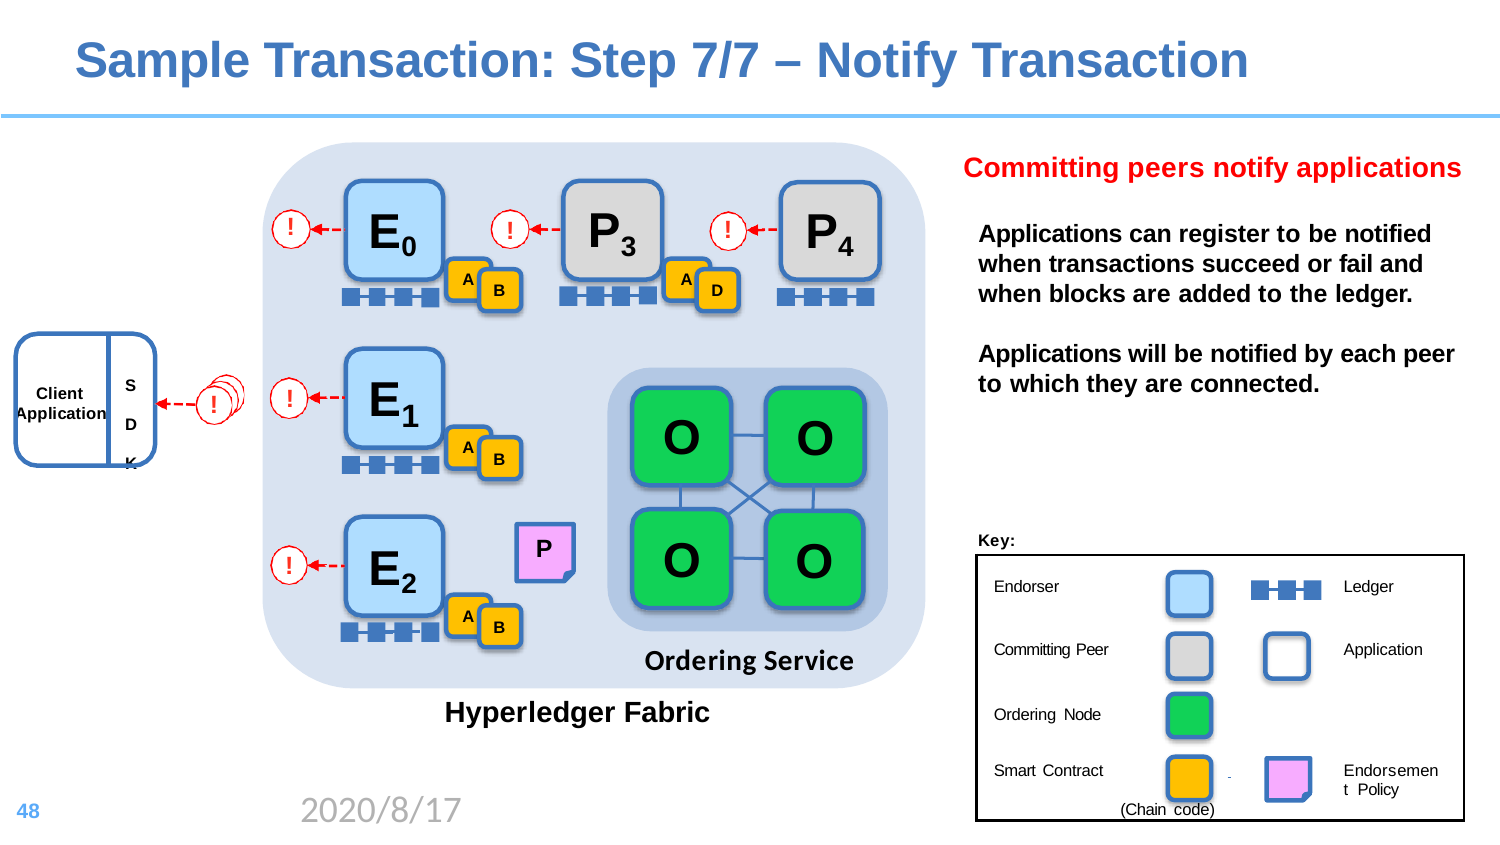

# Sample Transaction: Step 7/7 – Notify Transaction

Committing peers notify applications

P3
E0
P4
!

!

!
Applications can register to be notified  when transactions succeed or fail and  when blocks are added to the ledger.

A
A

D
B

Applications will be notified by each peer  to which they are connected.

E

S  D  K

!
Client  Application

!

1
O
O

A

B

O
O
Key:
P
E2

!
| Endorser |  |  |  |  |  | Ledger |
| --- | --- | --- | --- | --- | --- | --- |
| Committing Peer |  |  |  |  |  | Application |
| Ordering Node |  |  |  |  |  |  |
| Smart Contract (Chain code) |  |  |  |  |  | Endorsement Policy |

A

B

Ordering Service

Hyperledger Fabric

2020/8/17

48